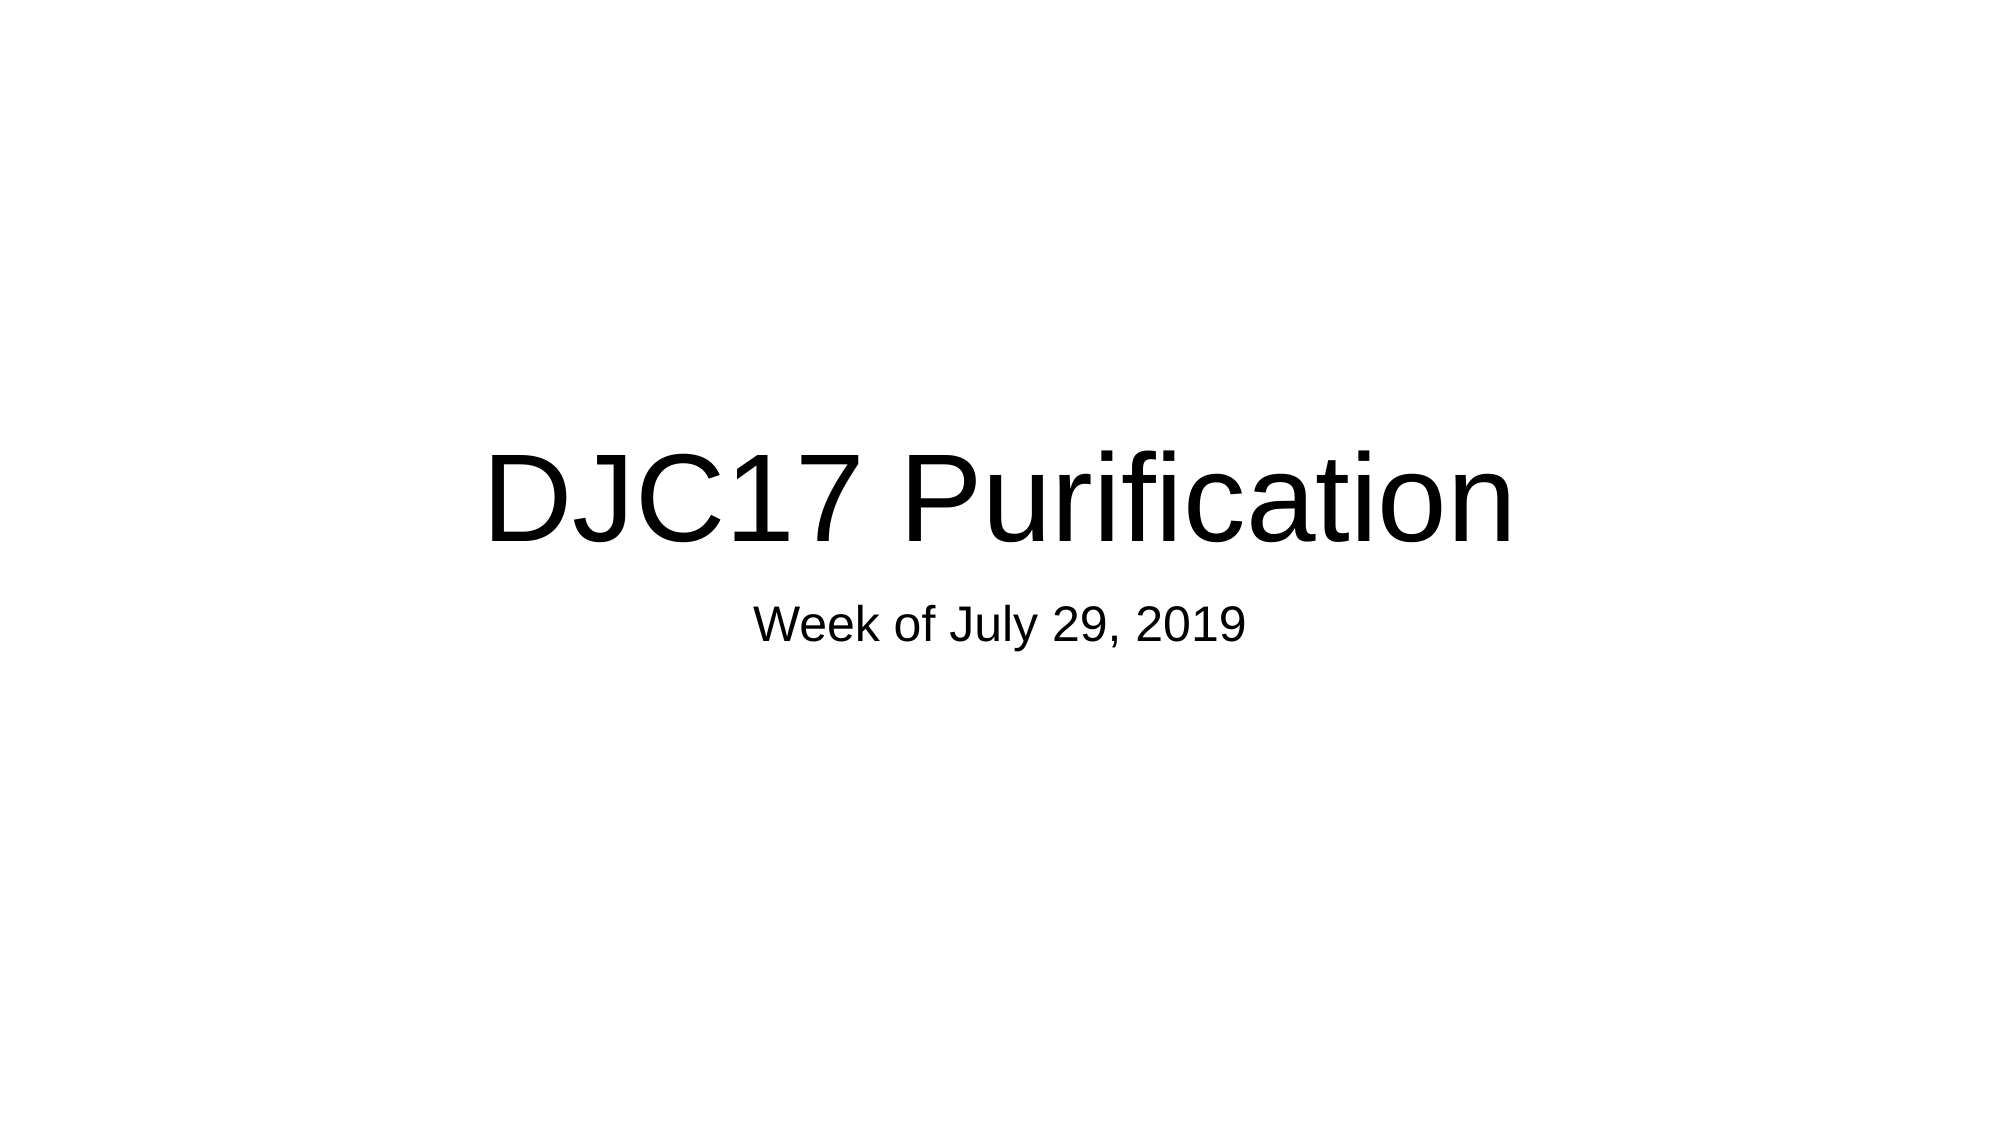

# DJC17 Purification
Week of July 29, 2019